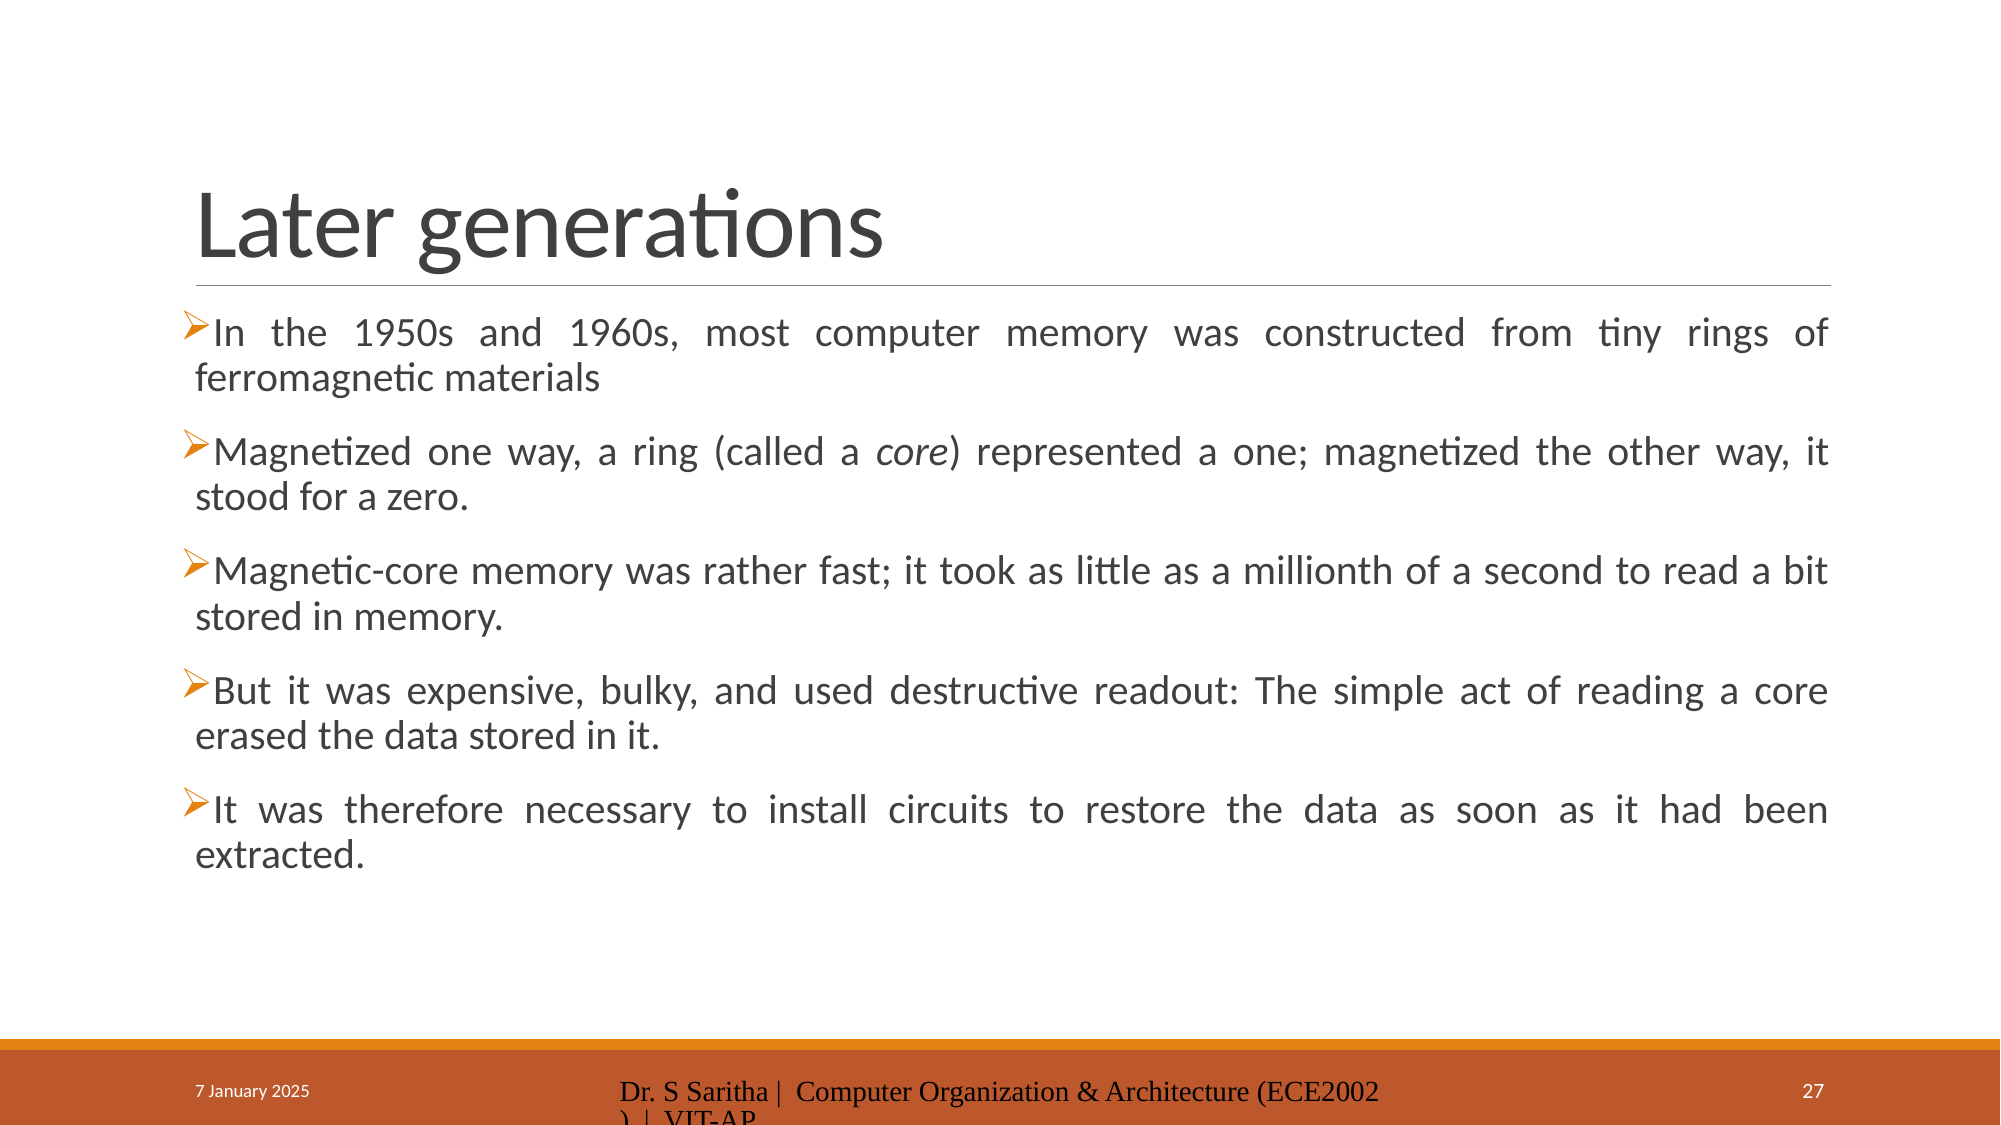

# Later generations
In the 1950s and 1960s, most computer memory was constructed from tiny rings of ferromagnetic materials
Magnetized one way, a ring (called a core) represented a one; magnetized the other way, it stood for a zero.
Magnetic-core memory was rather fast; it took as little as a millionth of a second to read a bit stored in memory.
But it was expensive, bulky, and used destructive readout: The simple act of reading a core erased the data stored in it.
It was therefore necessary to install circuits to restore the data as soon as it had been extracted.
7 January 2025
Dr. S Saritha |  Computer Organization & Architecture (ECE2002)  |  VIT-AP
27